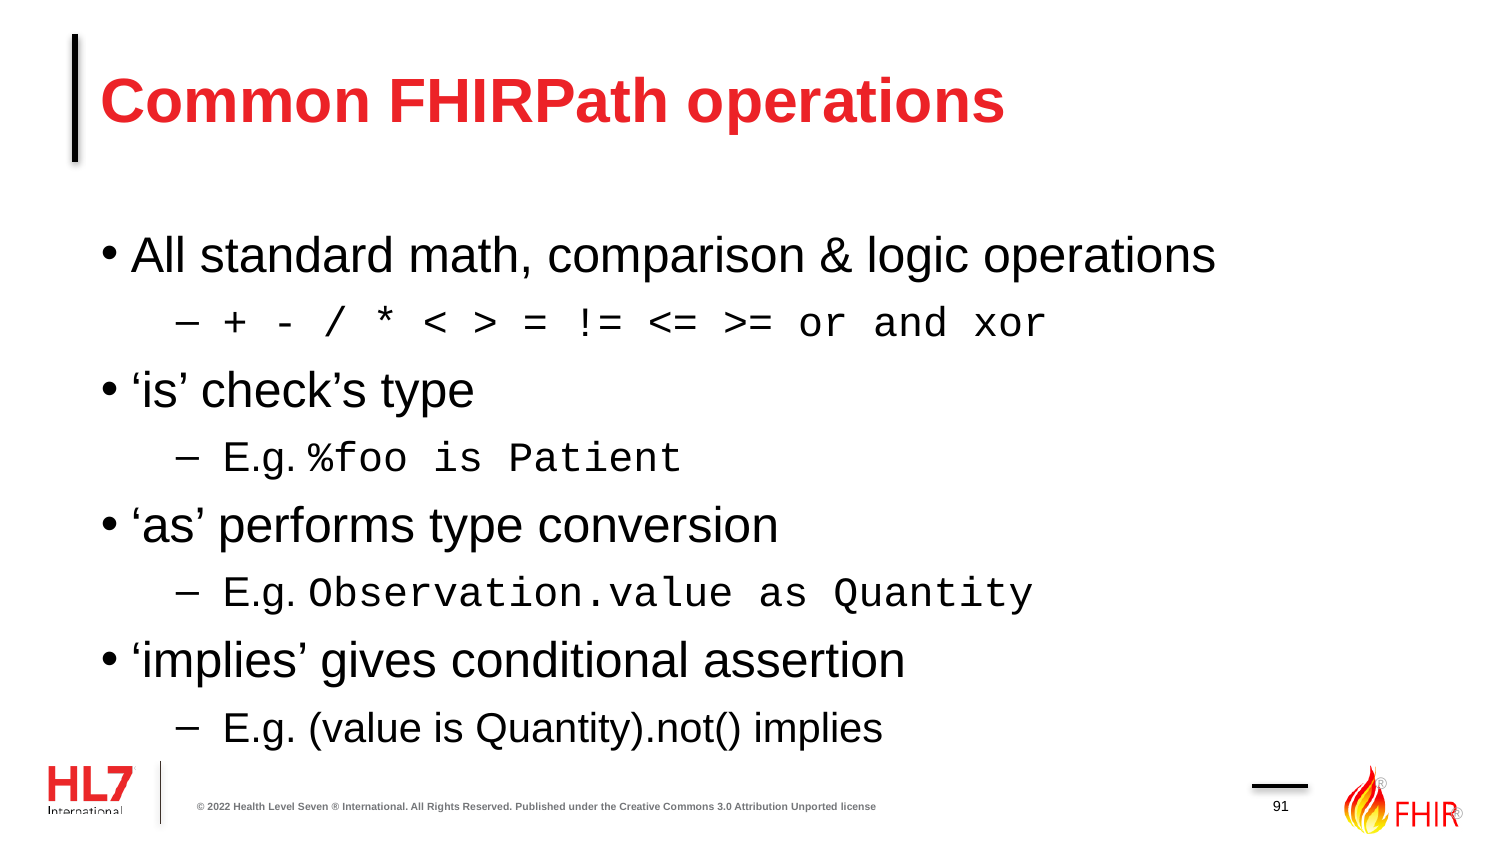

# Common FHIRPath operations
All standard math, comparison & logic operations
+ - / * < > = != <= >= or and xor
‘is’ check’s type
E.g. %foo is Patient
‘as’ performs type conversion
E.g. Observation.value as Quantity
‘implies’ gives conditional assertion
E.g. (value is Quantity).not() implies
91
© 2022 Health Level Seven ® International. All Rights Reserved. Published under the Creative Commons 3.0 Attribution Unported license